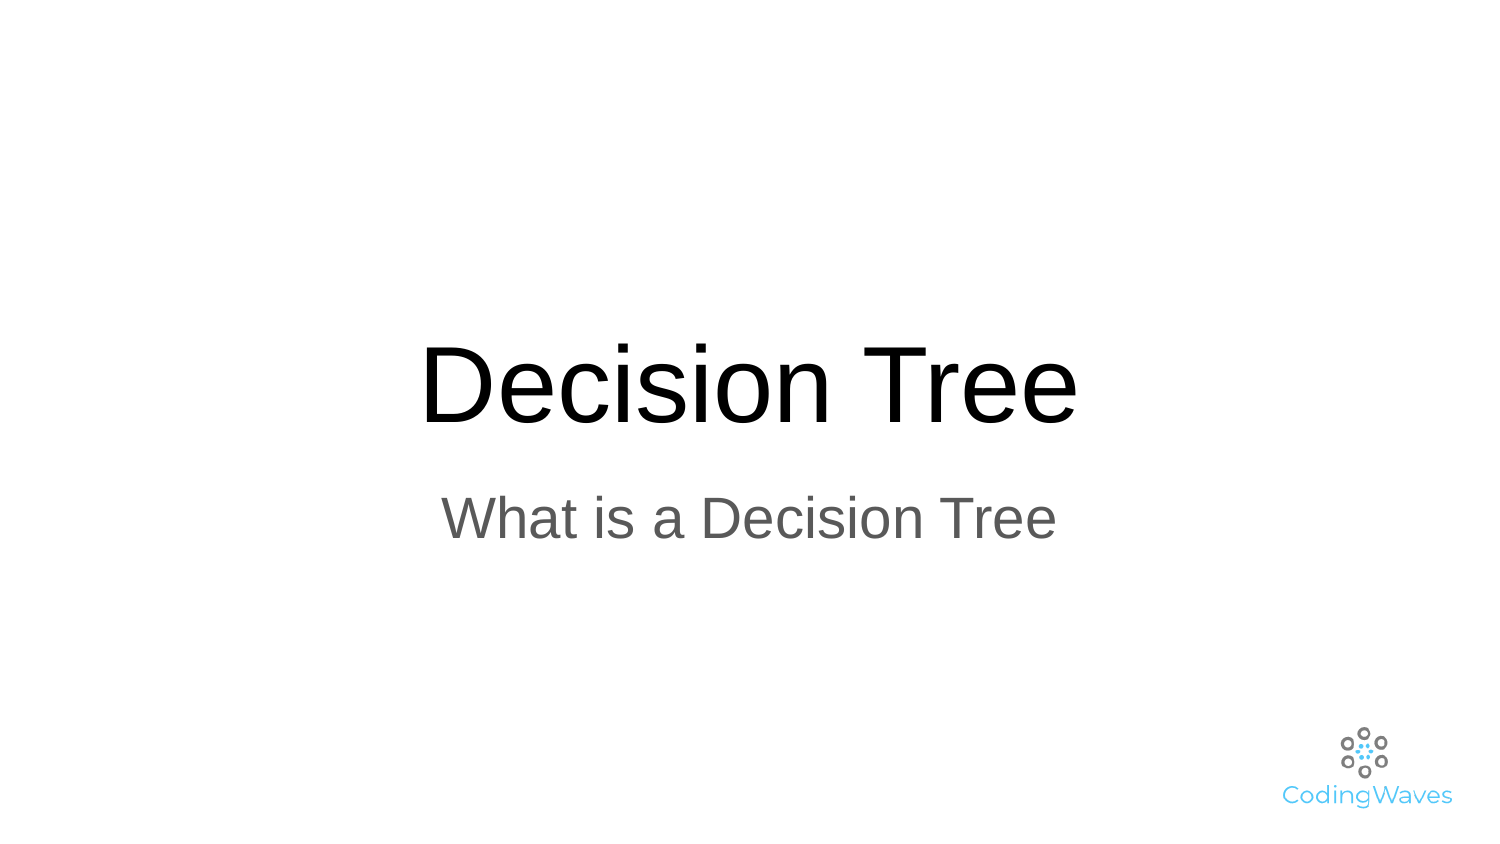

# Decision Tree
What is a Decision Tree